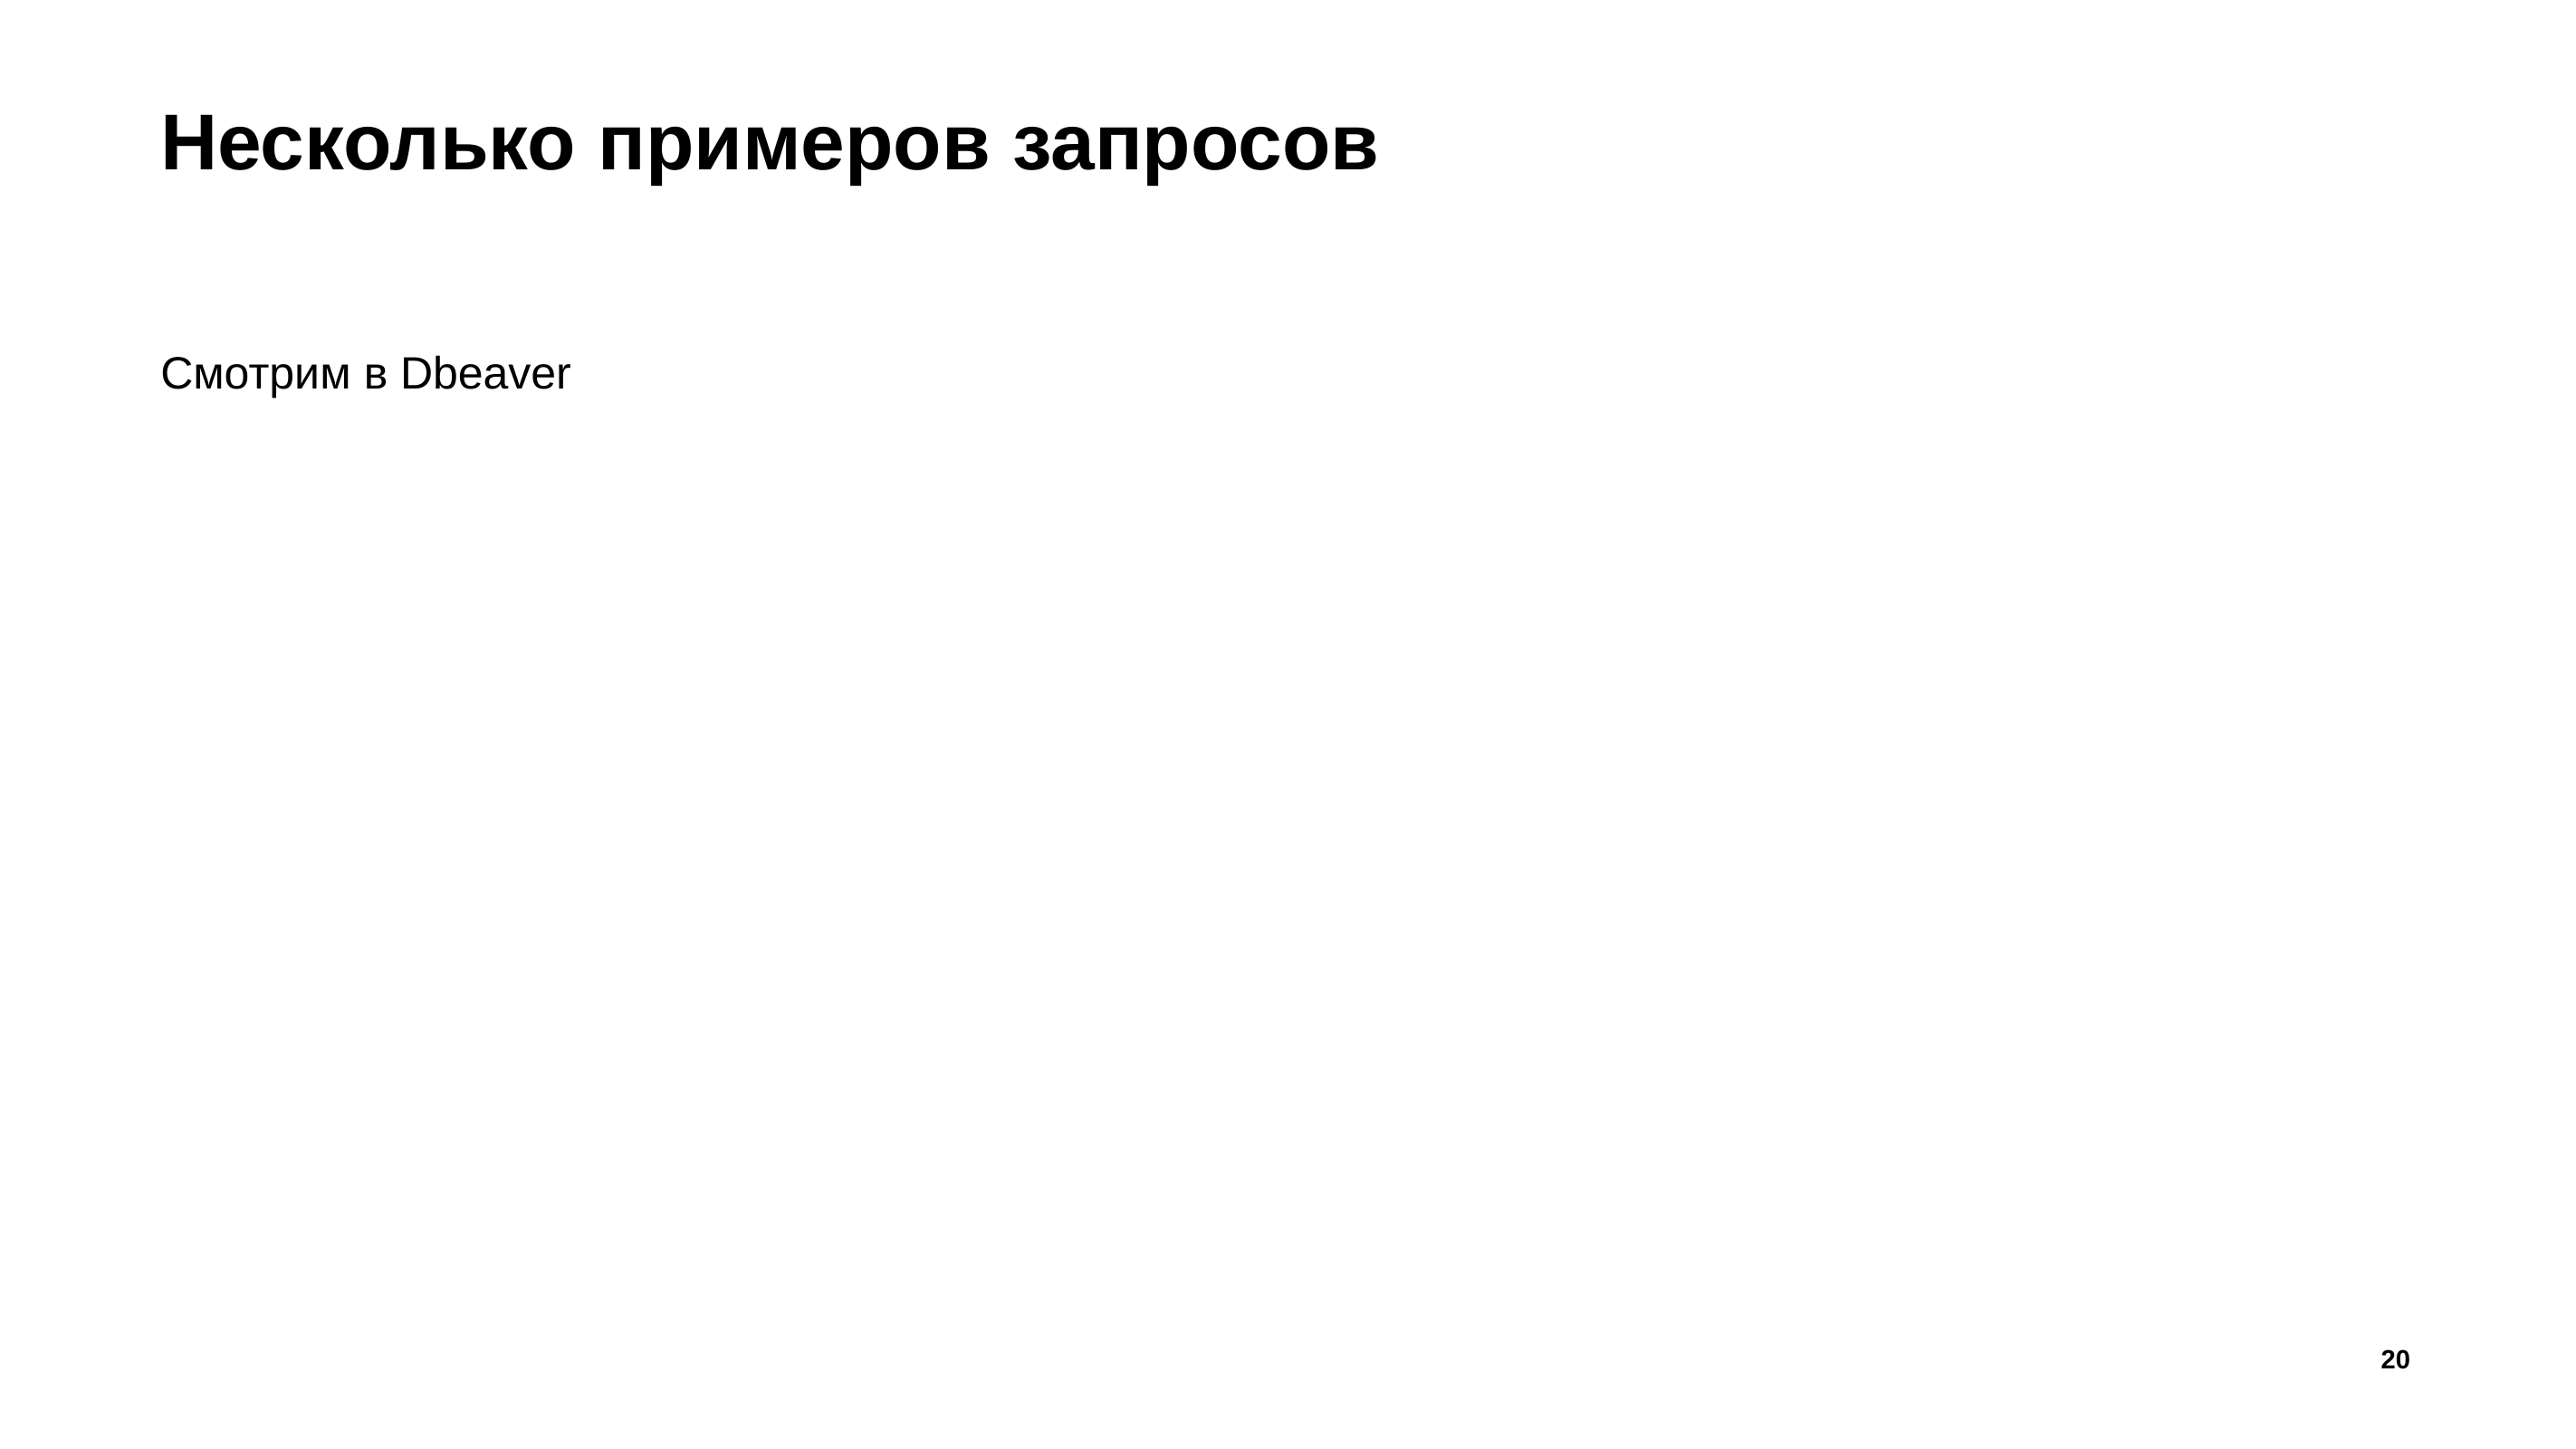

# Несколько примеров запросов
Смотрим в Dbeaver
20